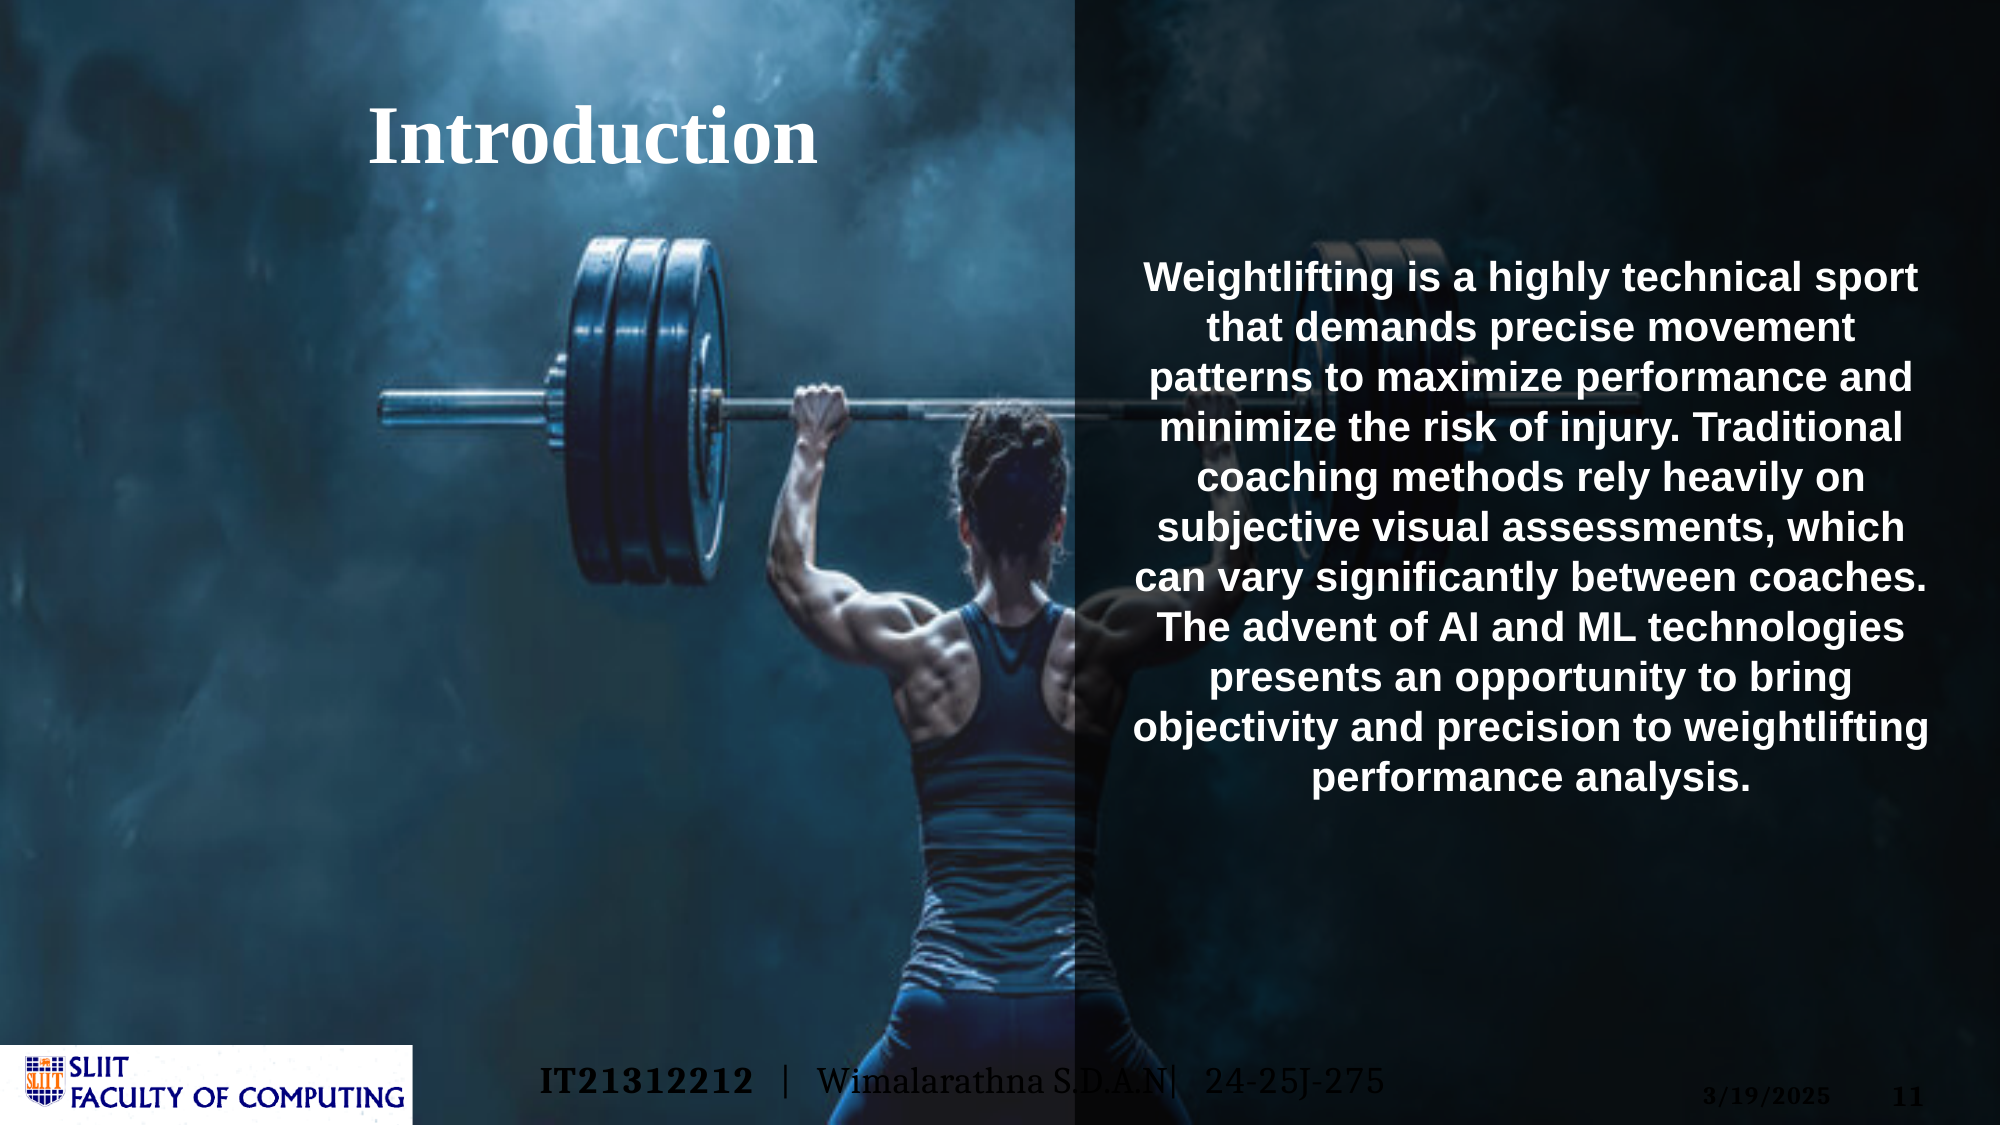

# Introduction and Background of the Study
Introduction
Weightlifting is a highly technical sport that demands precise movement patterns to maximize performance and minimize the risk of injury. Traditional coaching methods rely heavily on subjective visual assessments, which can vary significantly between coaches. The advent of AI and ML technologies presents an opportunity to bring objectivity and precision to weightlifting performance analysis.
Biomechanical analysis involves studying the mechanics of human movement. In weightlifting, this analysis can provide insights into the efficiency of an athlete's technique, identify areas for improvement, and predict potential injuries. AI-powered video analysis systems can automate this process, offering real-time feedback and data-driven insights to athletes and coaches.
IT21312212   |   Wimalarathna S.D.A.N|   24-25J-275